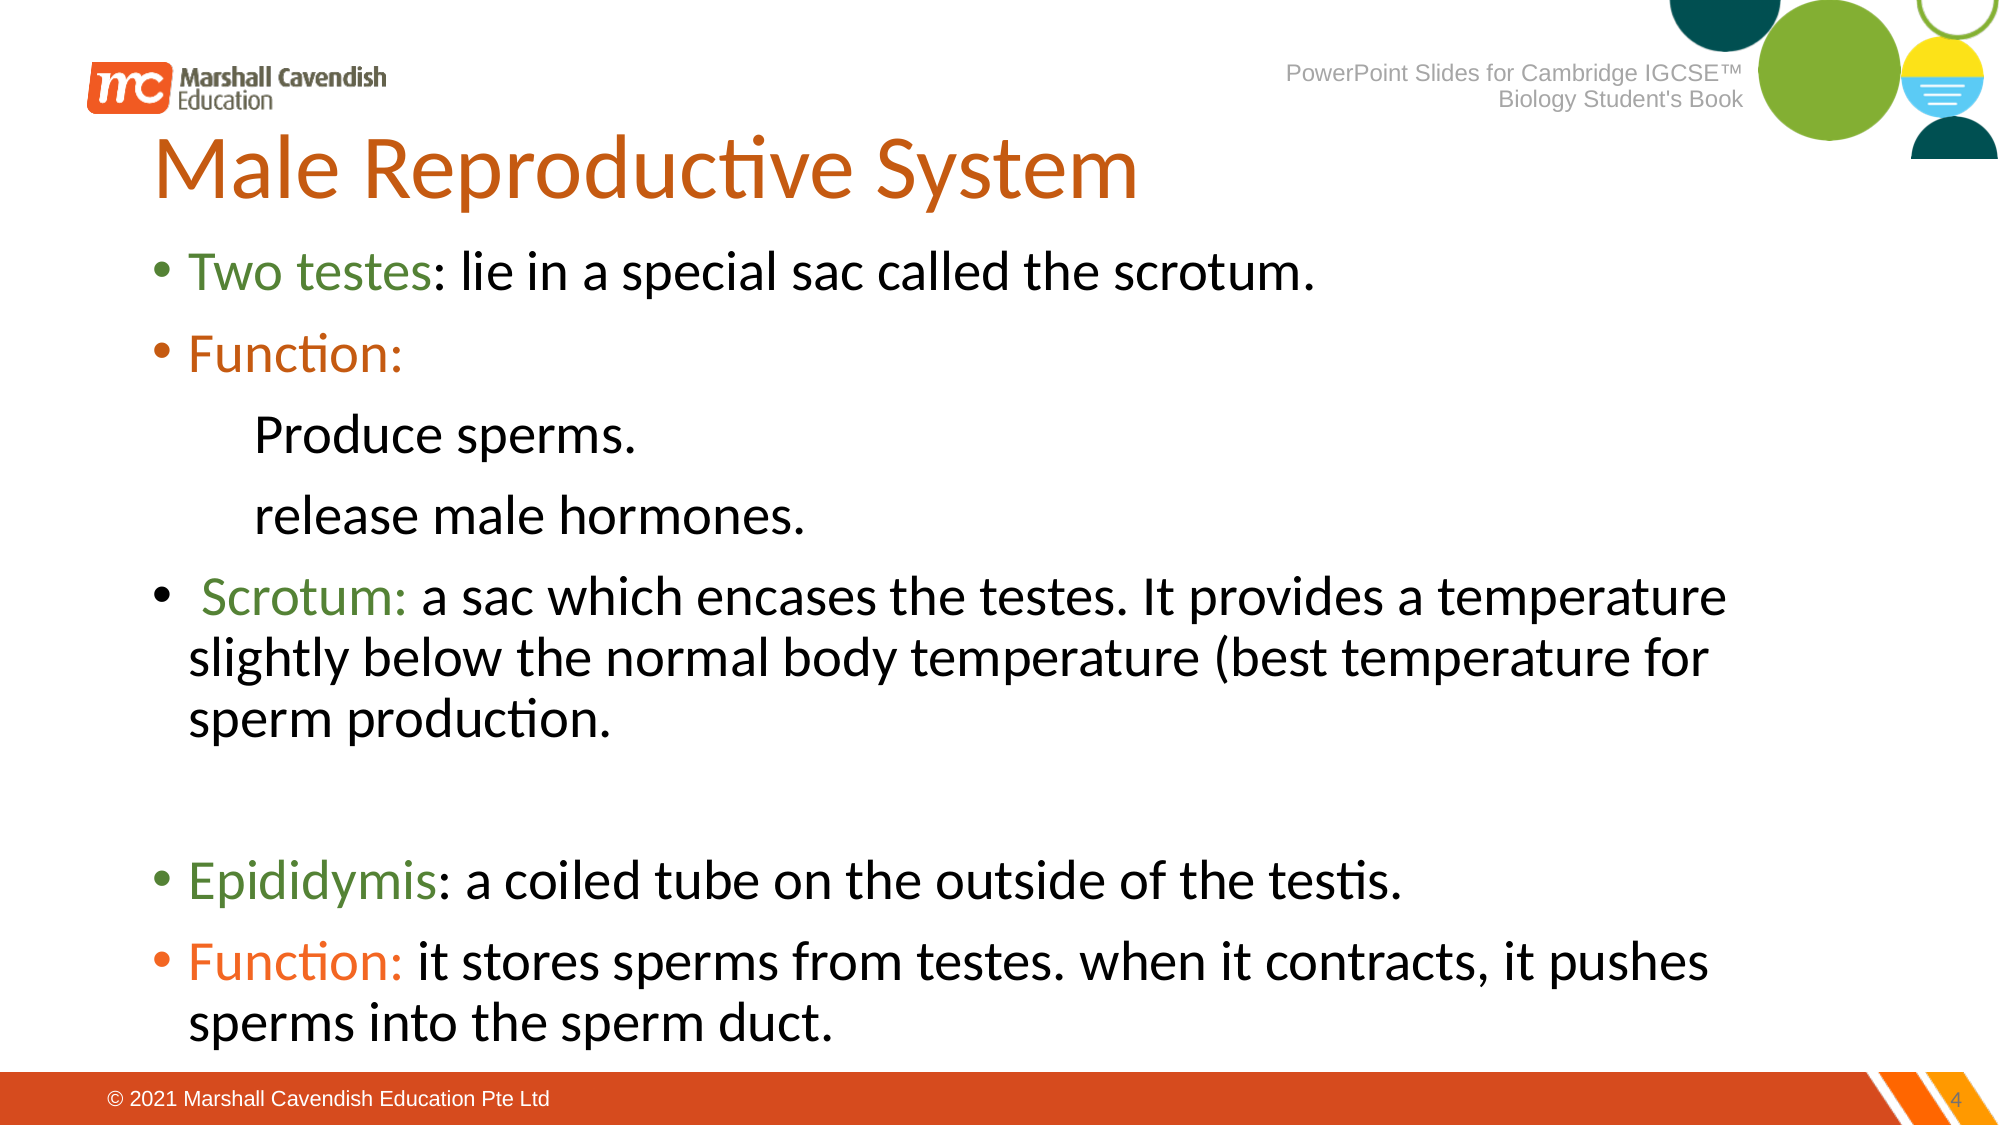

# Male Reproductive System
Two testes: lie in a special sac called the scrotum.
Function:
        Produce sperms.
        release male hormones.
 Scrotum: a sac which encases the testes. It provides a temperature slightly below the normal body temperature (best temperature for sperm production.

Epididymis: a coiled tube on the outside of the testis.
Function: it stores sperms from testes. when it contracts, it pushes sperms into the sperm duct.